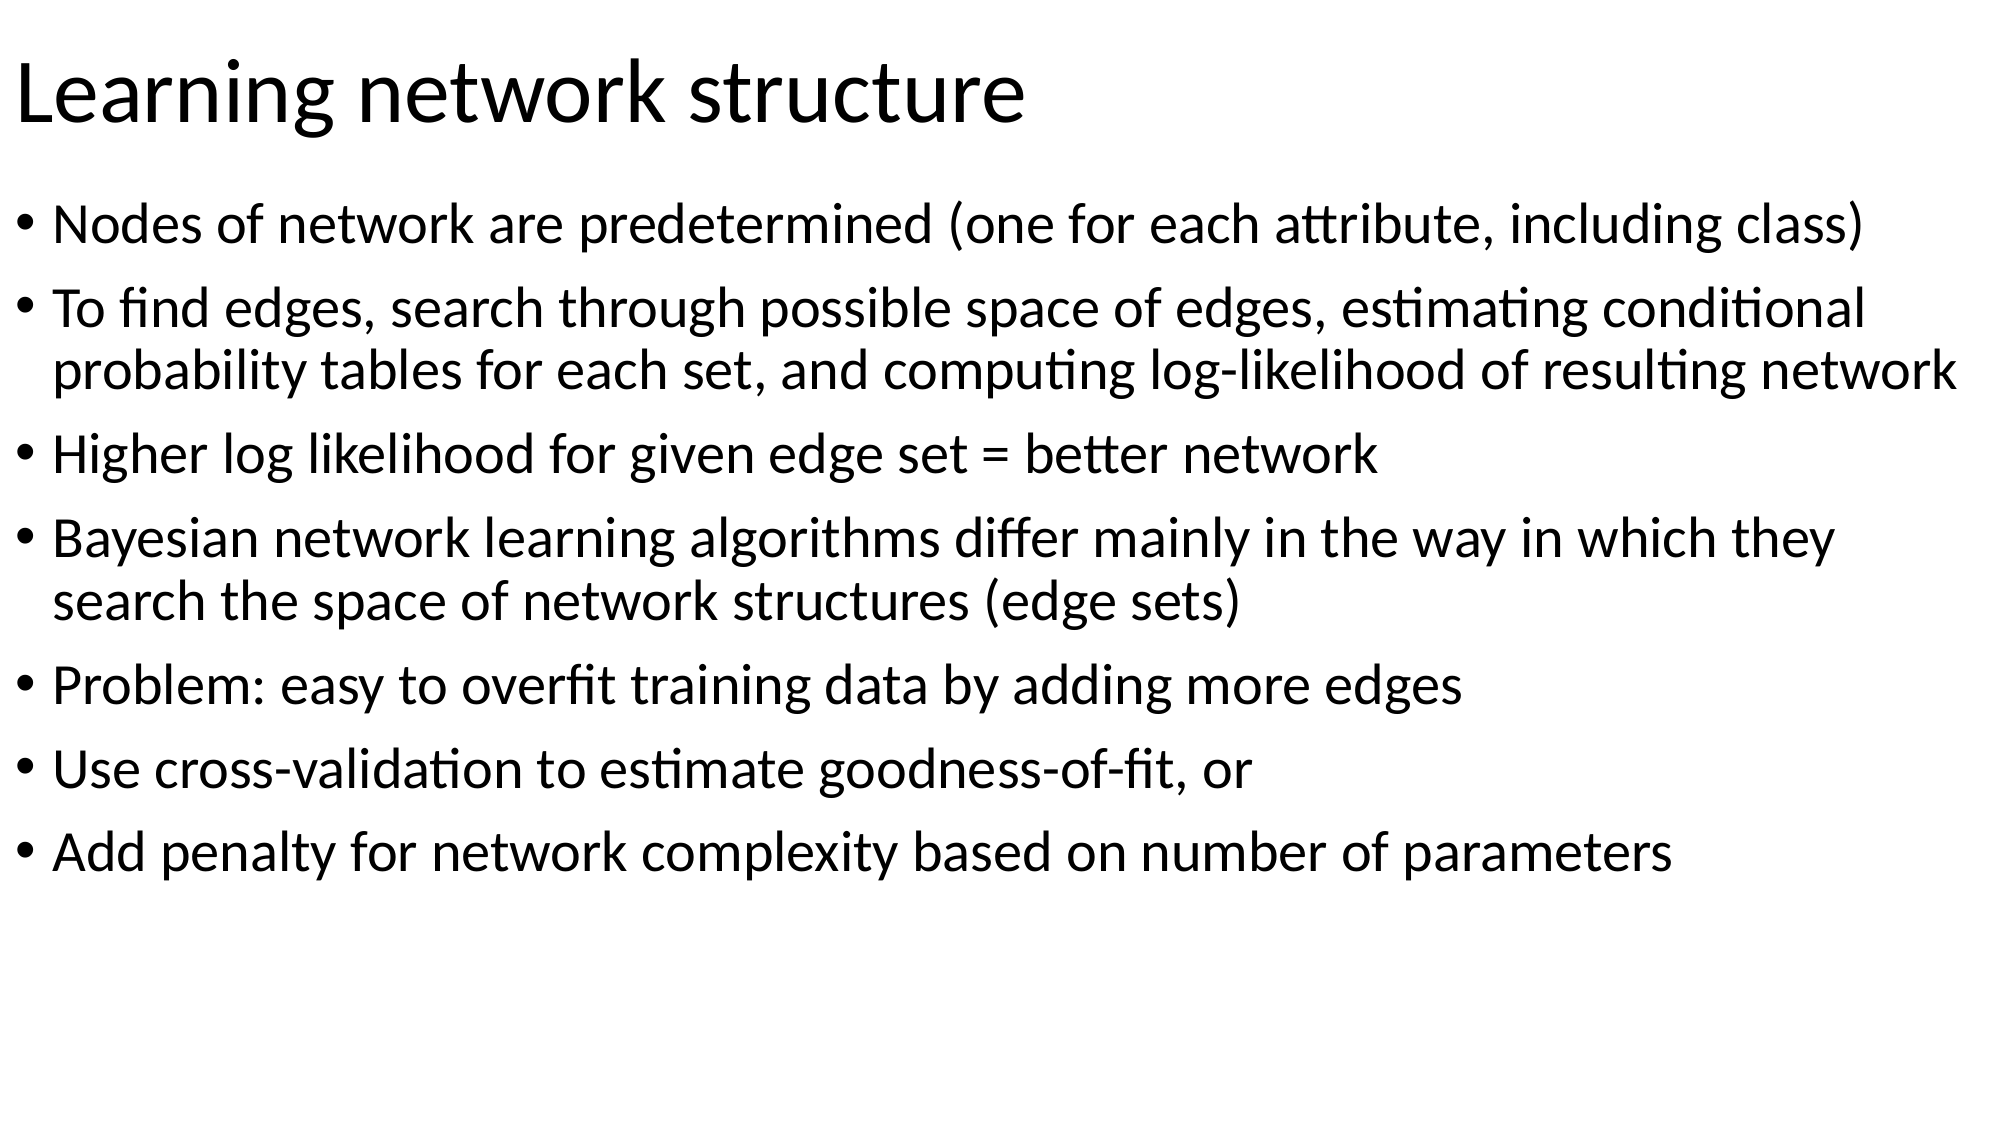

# Learning network structure
Nodes of network are predetermined (one for each attribute, including class)
To find edges, search through possible space of edges, estimating conditional probability tables for each set, and computing log-likelihood of resulting network
Higher log likelihood for given edge set = better network
Bayesian network learning algorithms differ mainly in the way in which they search the space of network structures (edge sets)
Problem: easy to overfit training data by adding more edges
Use cross-validation to estimate goodness-of-fit, or
Add penalty for network complexity based on number of parameters